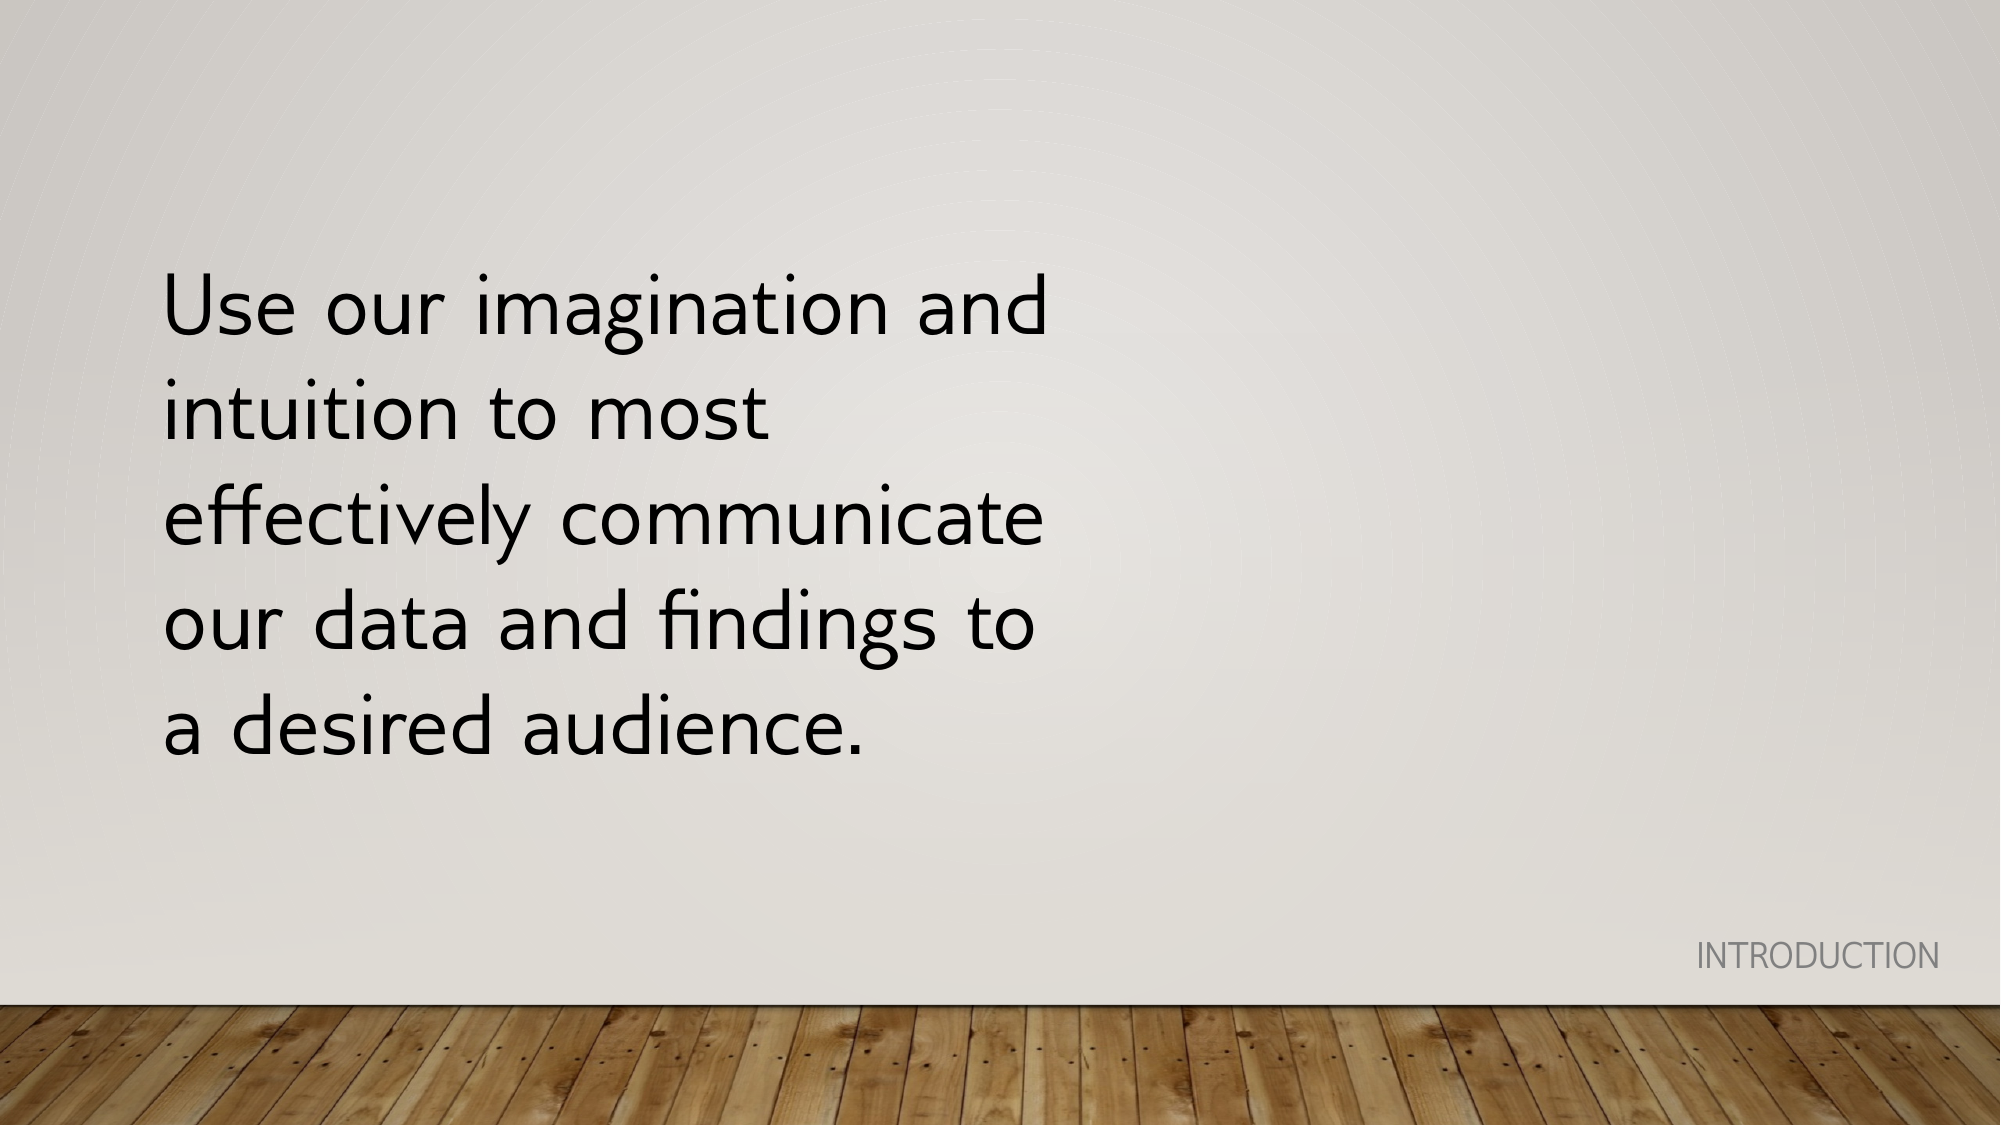

Use our imagination and intuition to most effectively communicate our data and findings to a desired audience.
INTRODUCTION